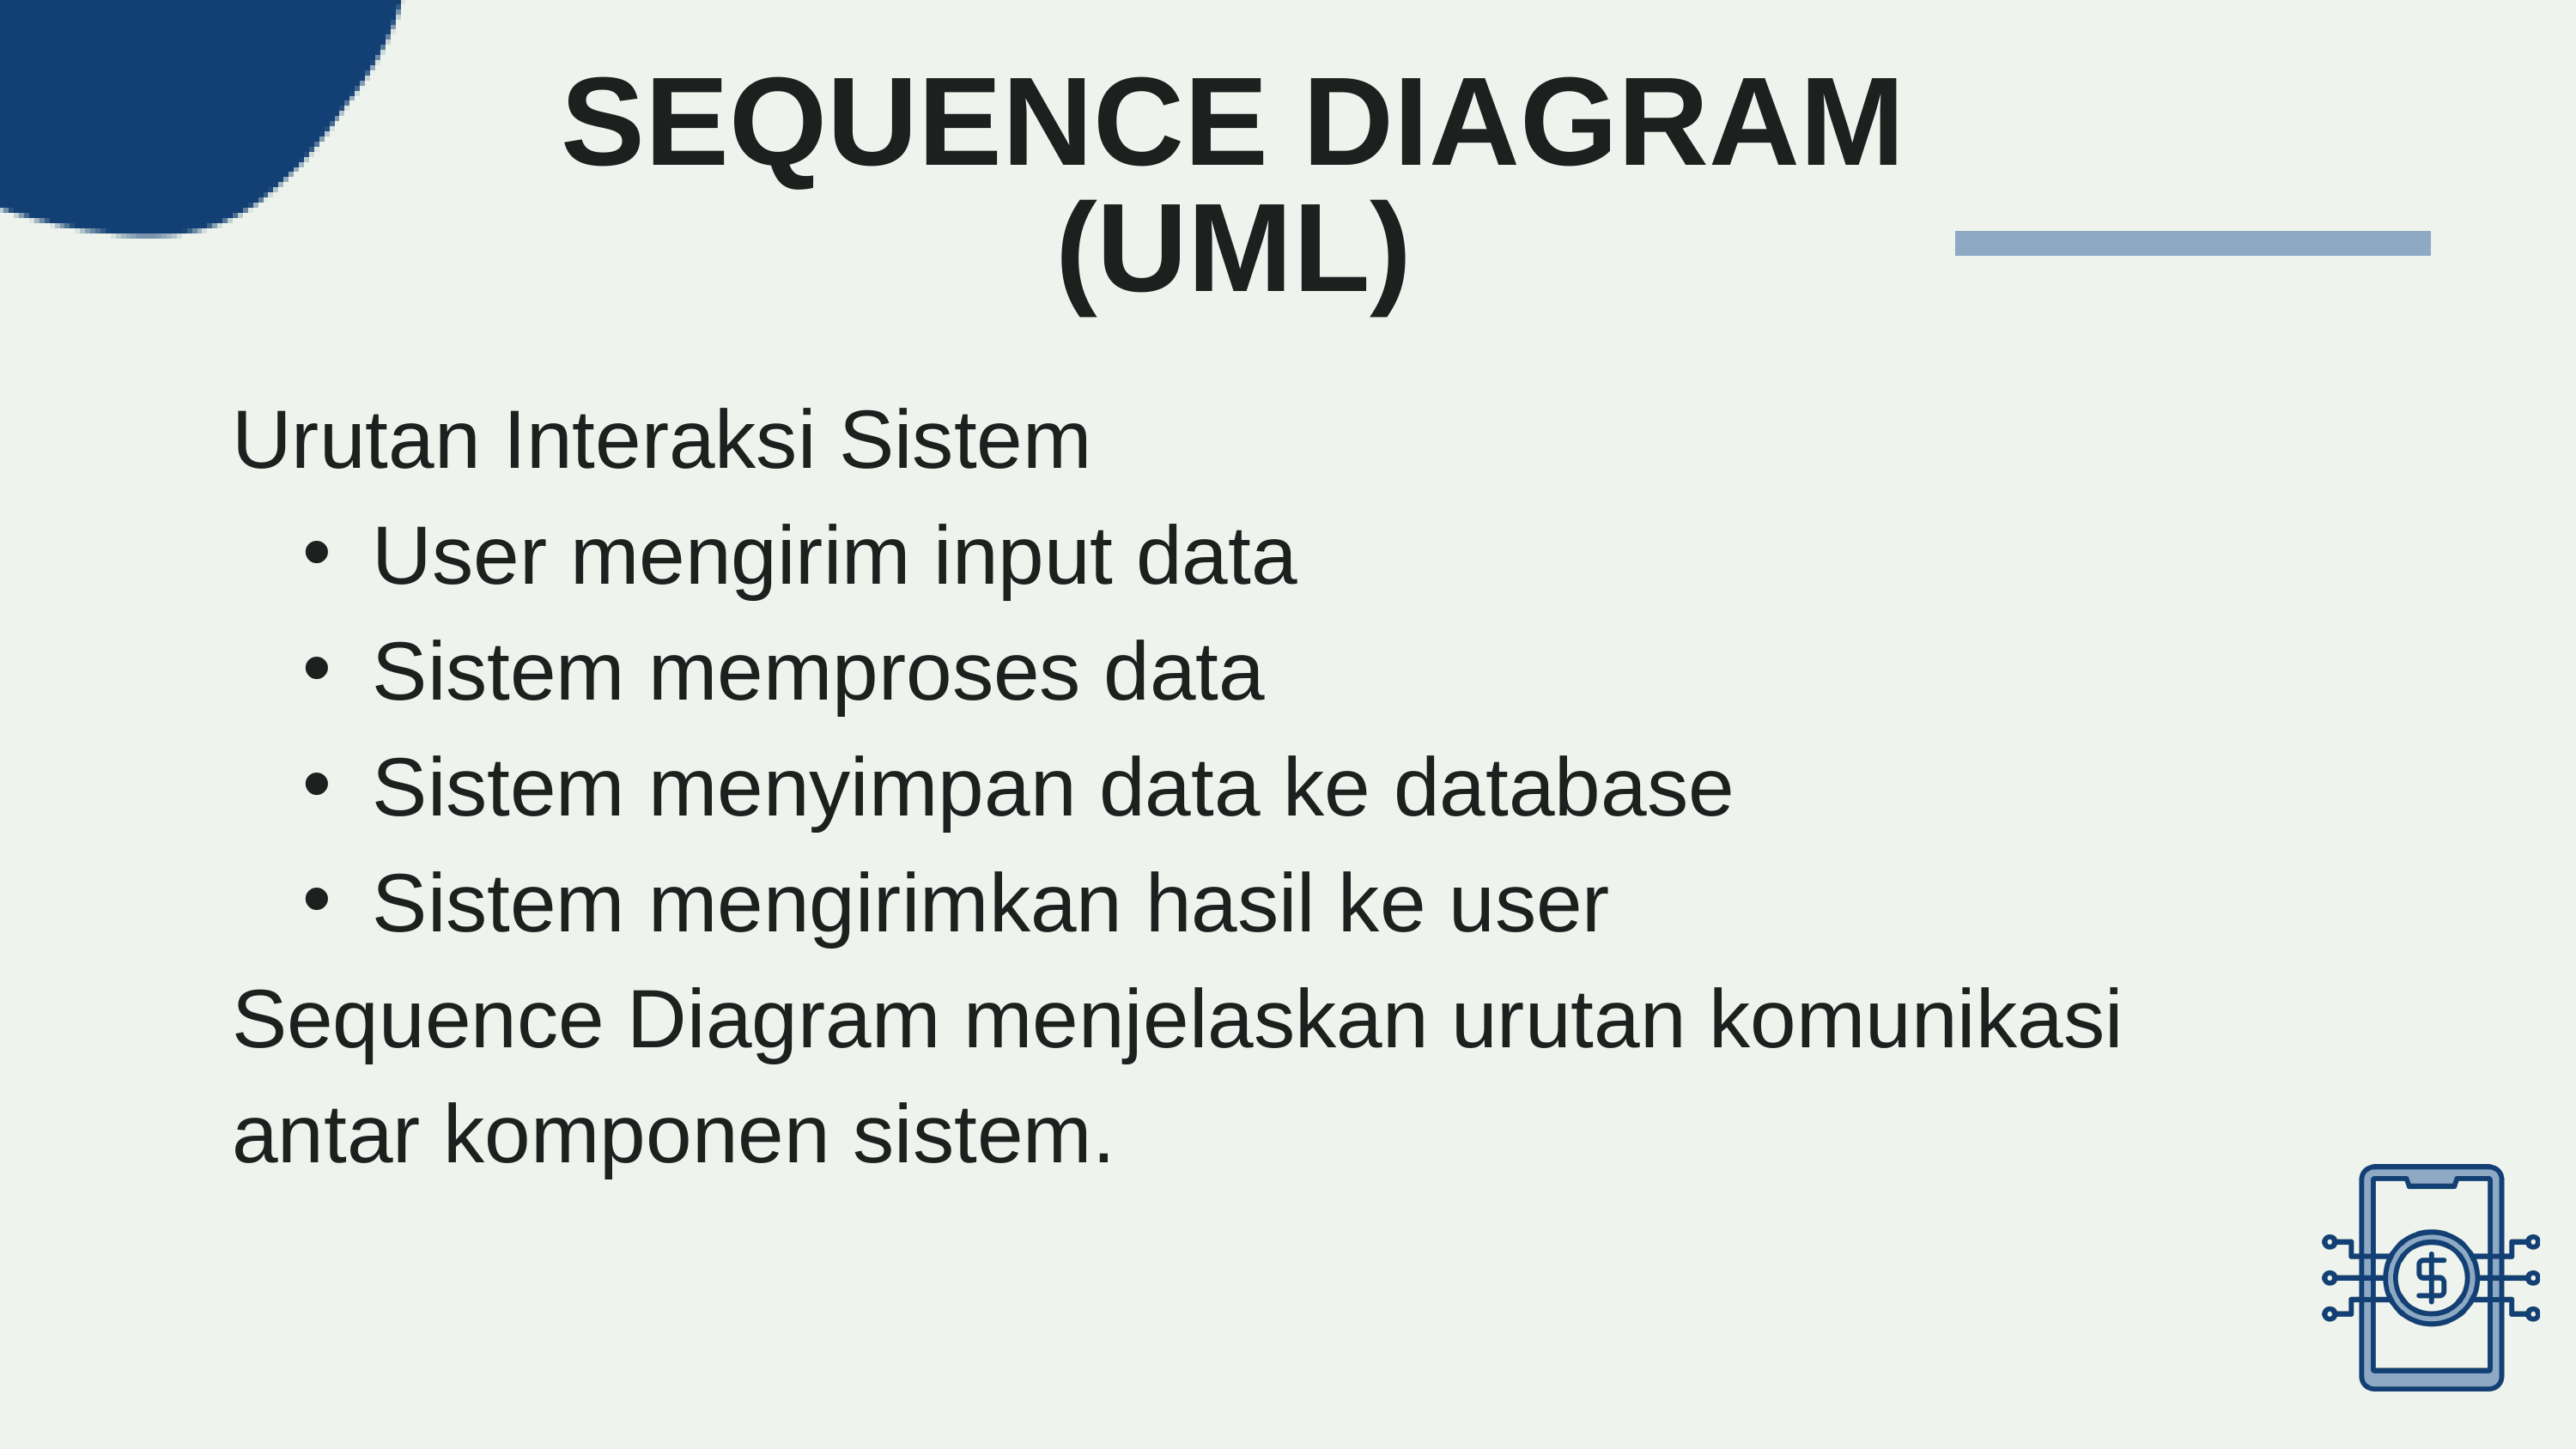

SEQUENCE DIAGRAM (UML)

Urutan Interaksi Sistem
User mengirim input data
Sistem memproses data
Sistem menyimpan data ke database
Sistem mengirimkan hasil ke user
Sequence Diagram menjelaskan urutan komunikasi antar komponen sistem.